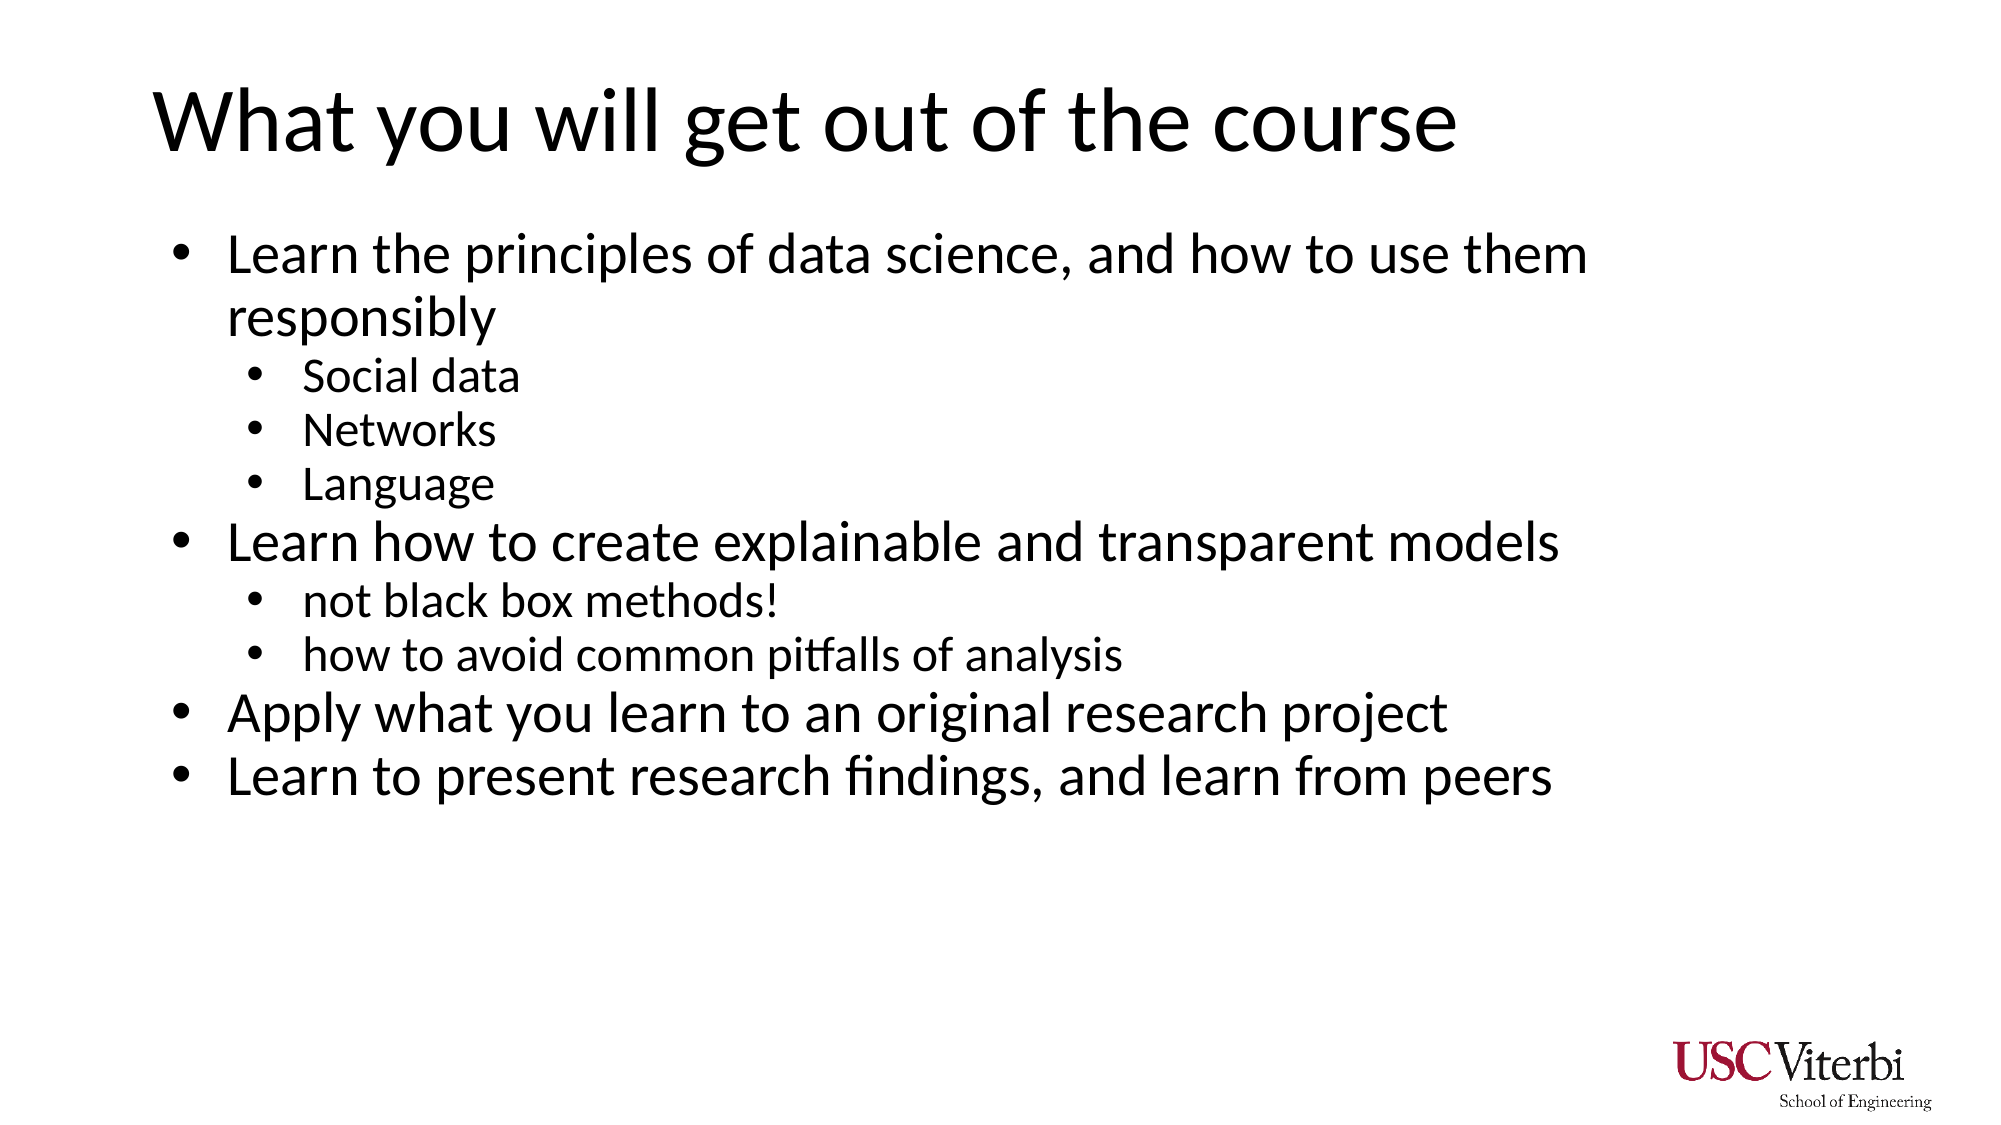

# What you will get out of the course
Learn the principles of data science, and how to use them responsibly
Social data
Networks
Language
Learn how to create explainable and transparent models
not black box methods!
how to avoid common pitfalls of analysis
Apply what you learn to an original research project
Learn to present research findings, and learn from peers